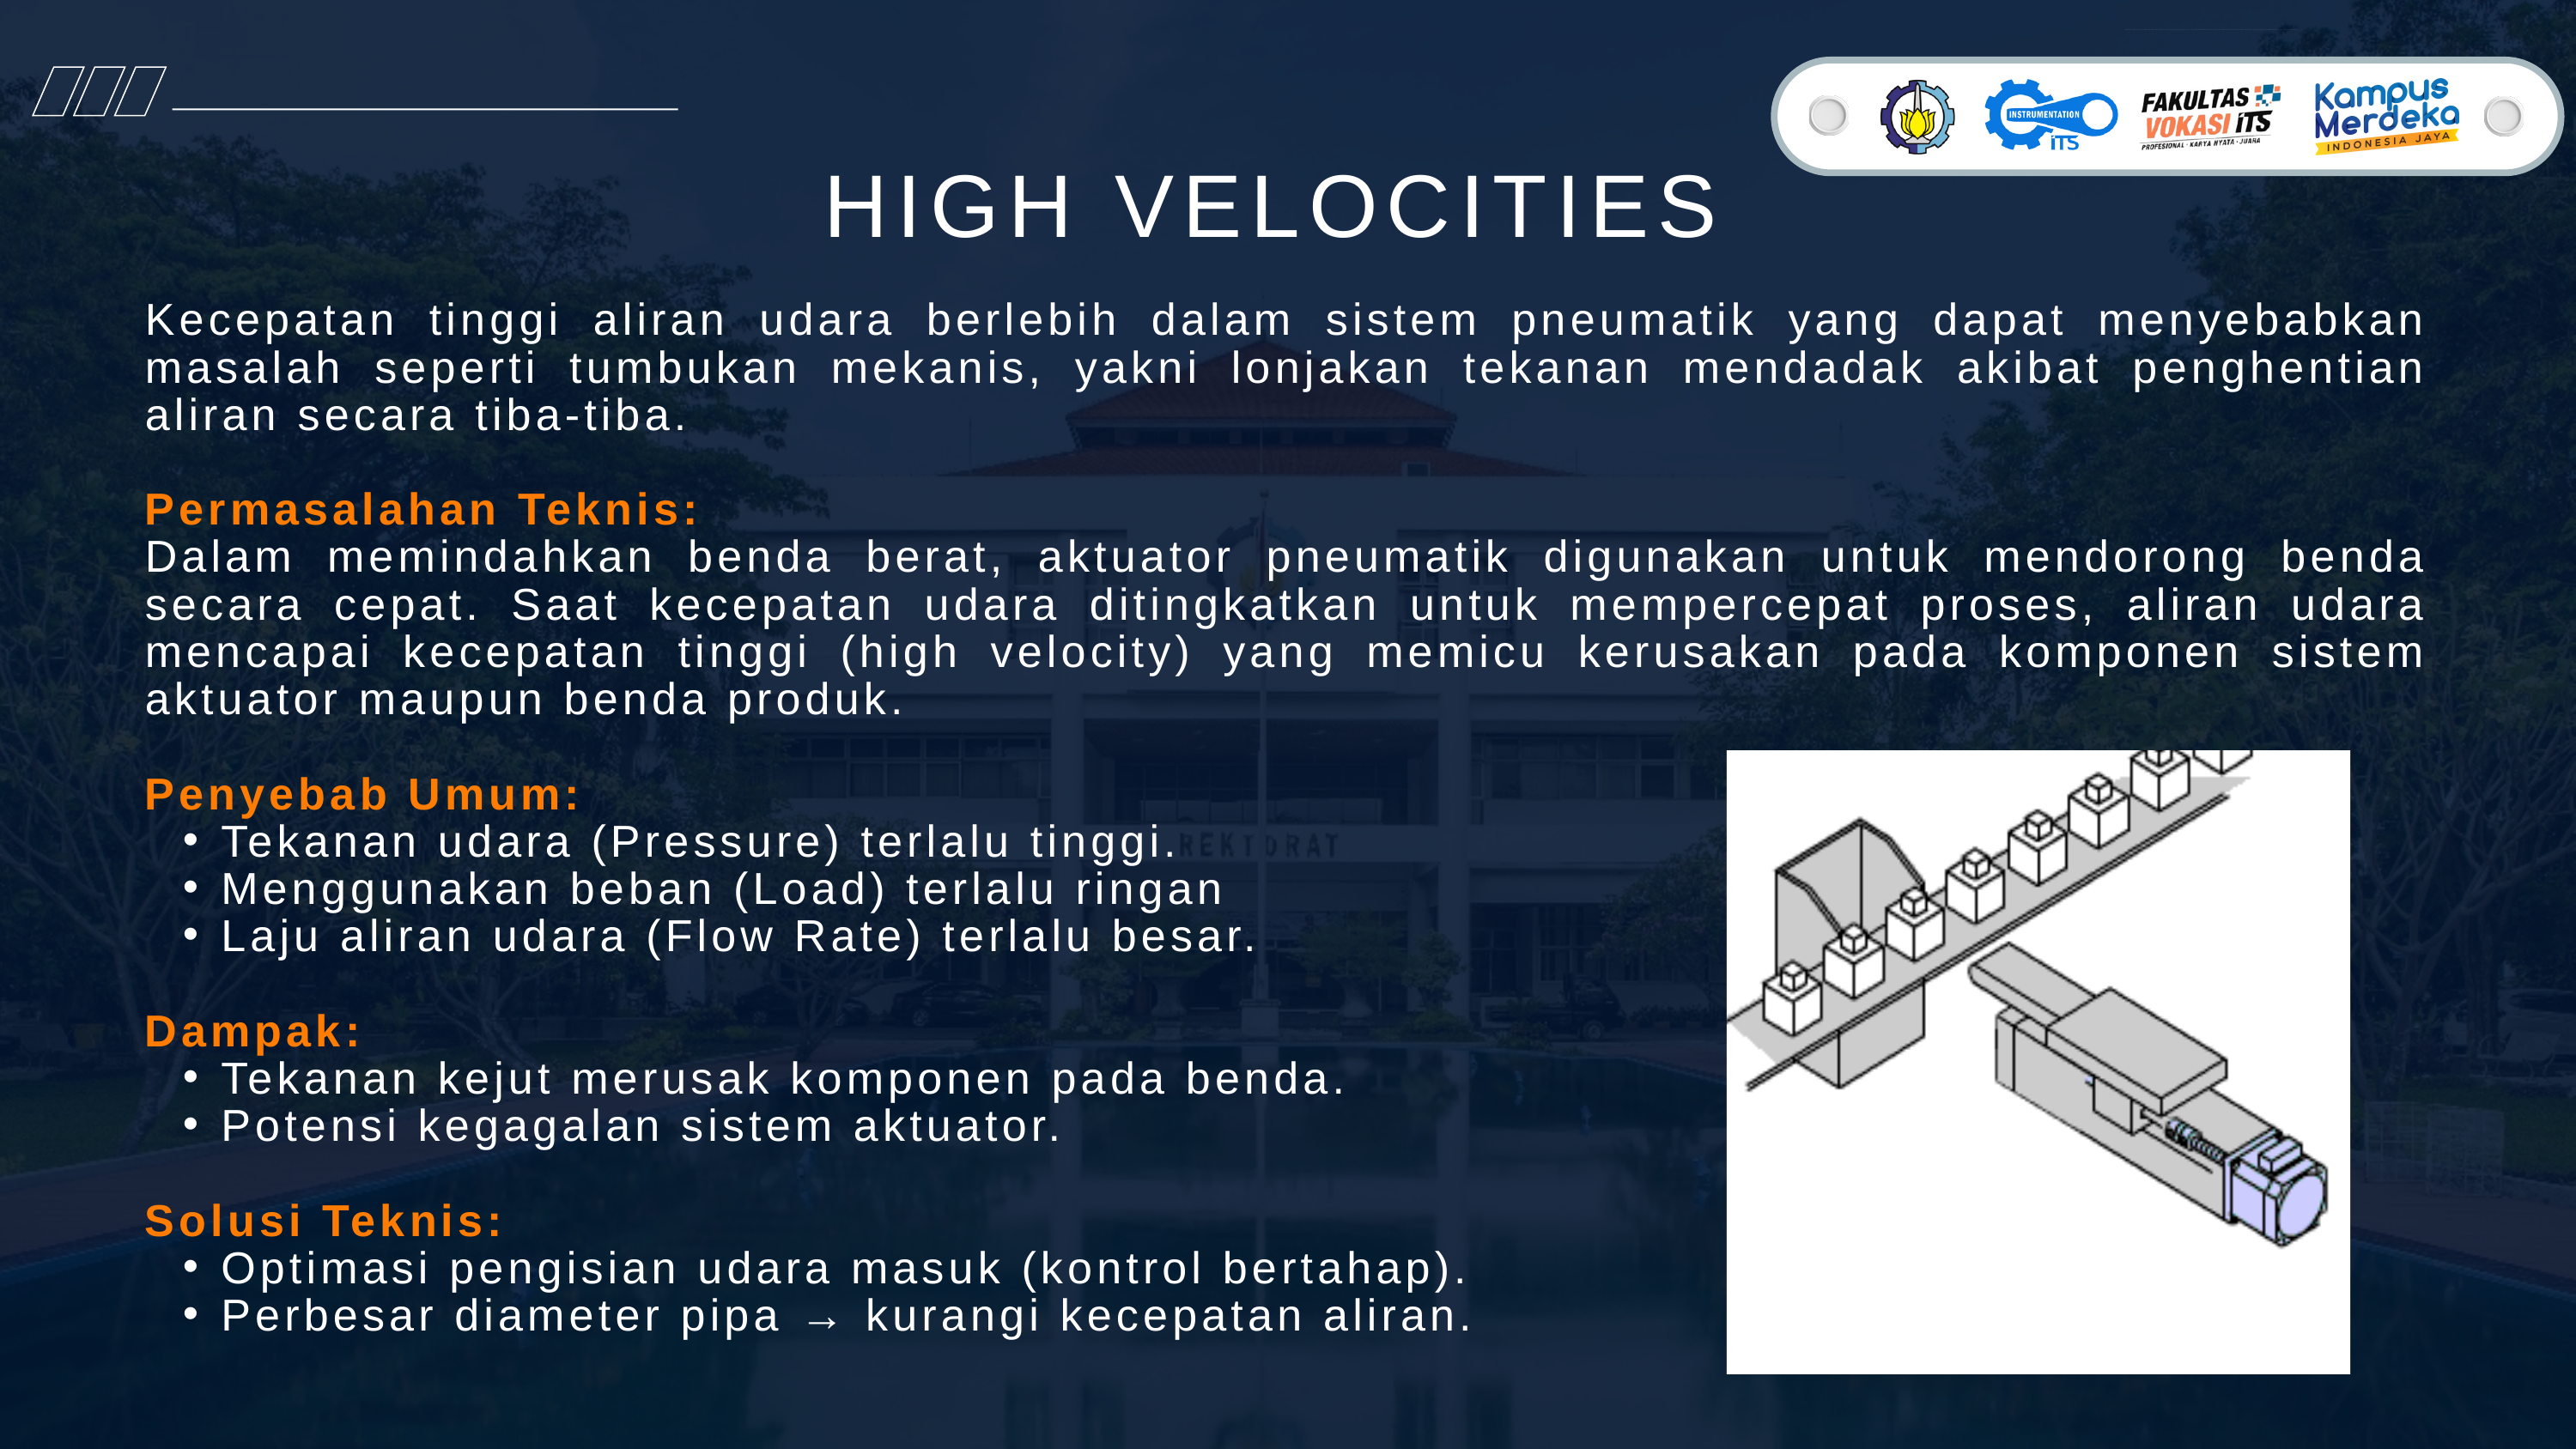

HIGH VELOCITIES
Kecepatan tinggi aliran udara berlebih dalam sistem pneumatik yang dapat menyebabkan masalah seperti tumbukan mekanis, yakni lonjakan tekanan mendadak akibat penghentian aliran secara tiba-tiba.

Permasalahan Teknis:
Dalam memindahkan benda berat, aktuator pneumatik digunakan untuk mendorong benda secara cepat. Saat kecepatan udara ditingkatkan untuk mempercepat proses, aliran udara mencapai kecepatan tinggi (high velocity) yang memicu kerusakan pada komponen sistem aktuator maupun benda produk.

Penyebab Umum:
Tekanan udara (Pressure) terlalu tinggi.
Menggunakan beban (Load) terlalu ringan
Laju aliran udara (Flow Rate) terlalu besar.

Dampak:
Tekanan kejut merusak komponen pada benda.
Potensi kegagalan sistem aktuator.

Solusi Teknis:
Optimasi pengisian udara masuk (kontrol bertahap).
Perbesar diameter pipa → kurangi kecepatan aliran.